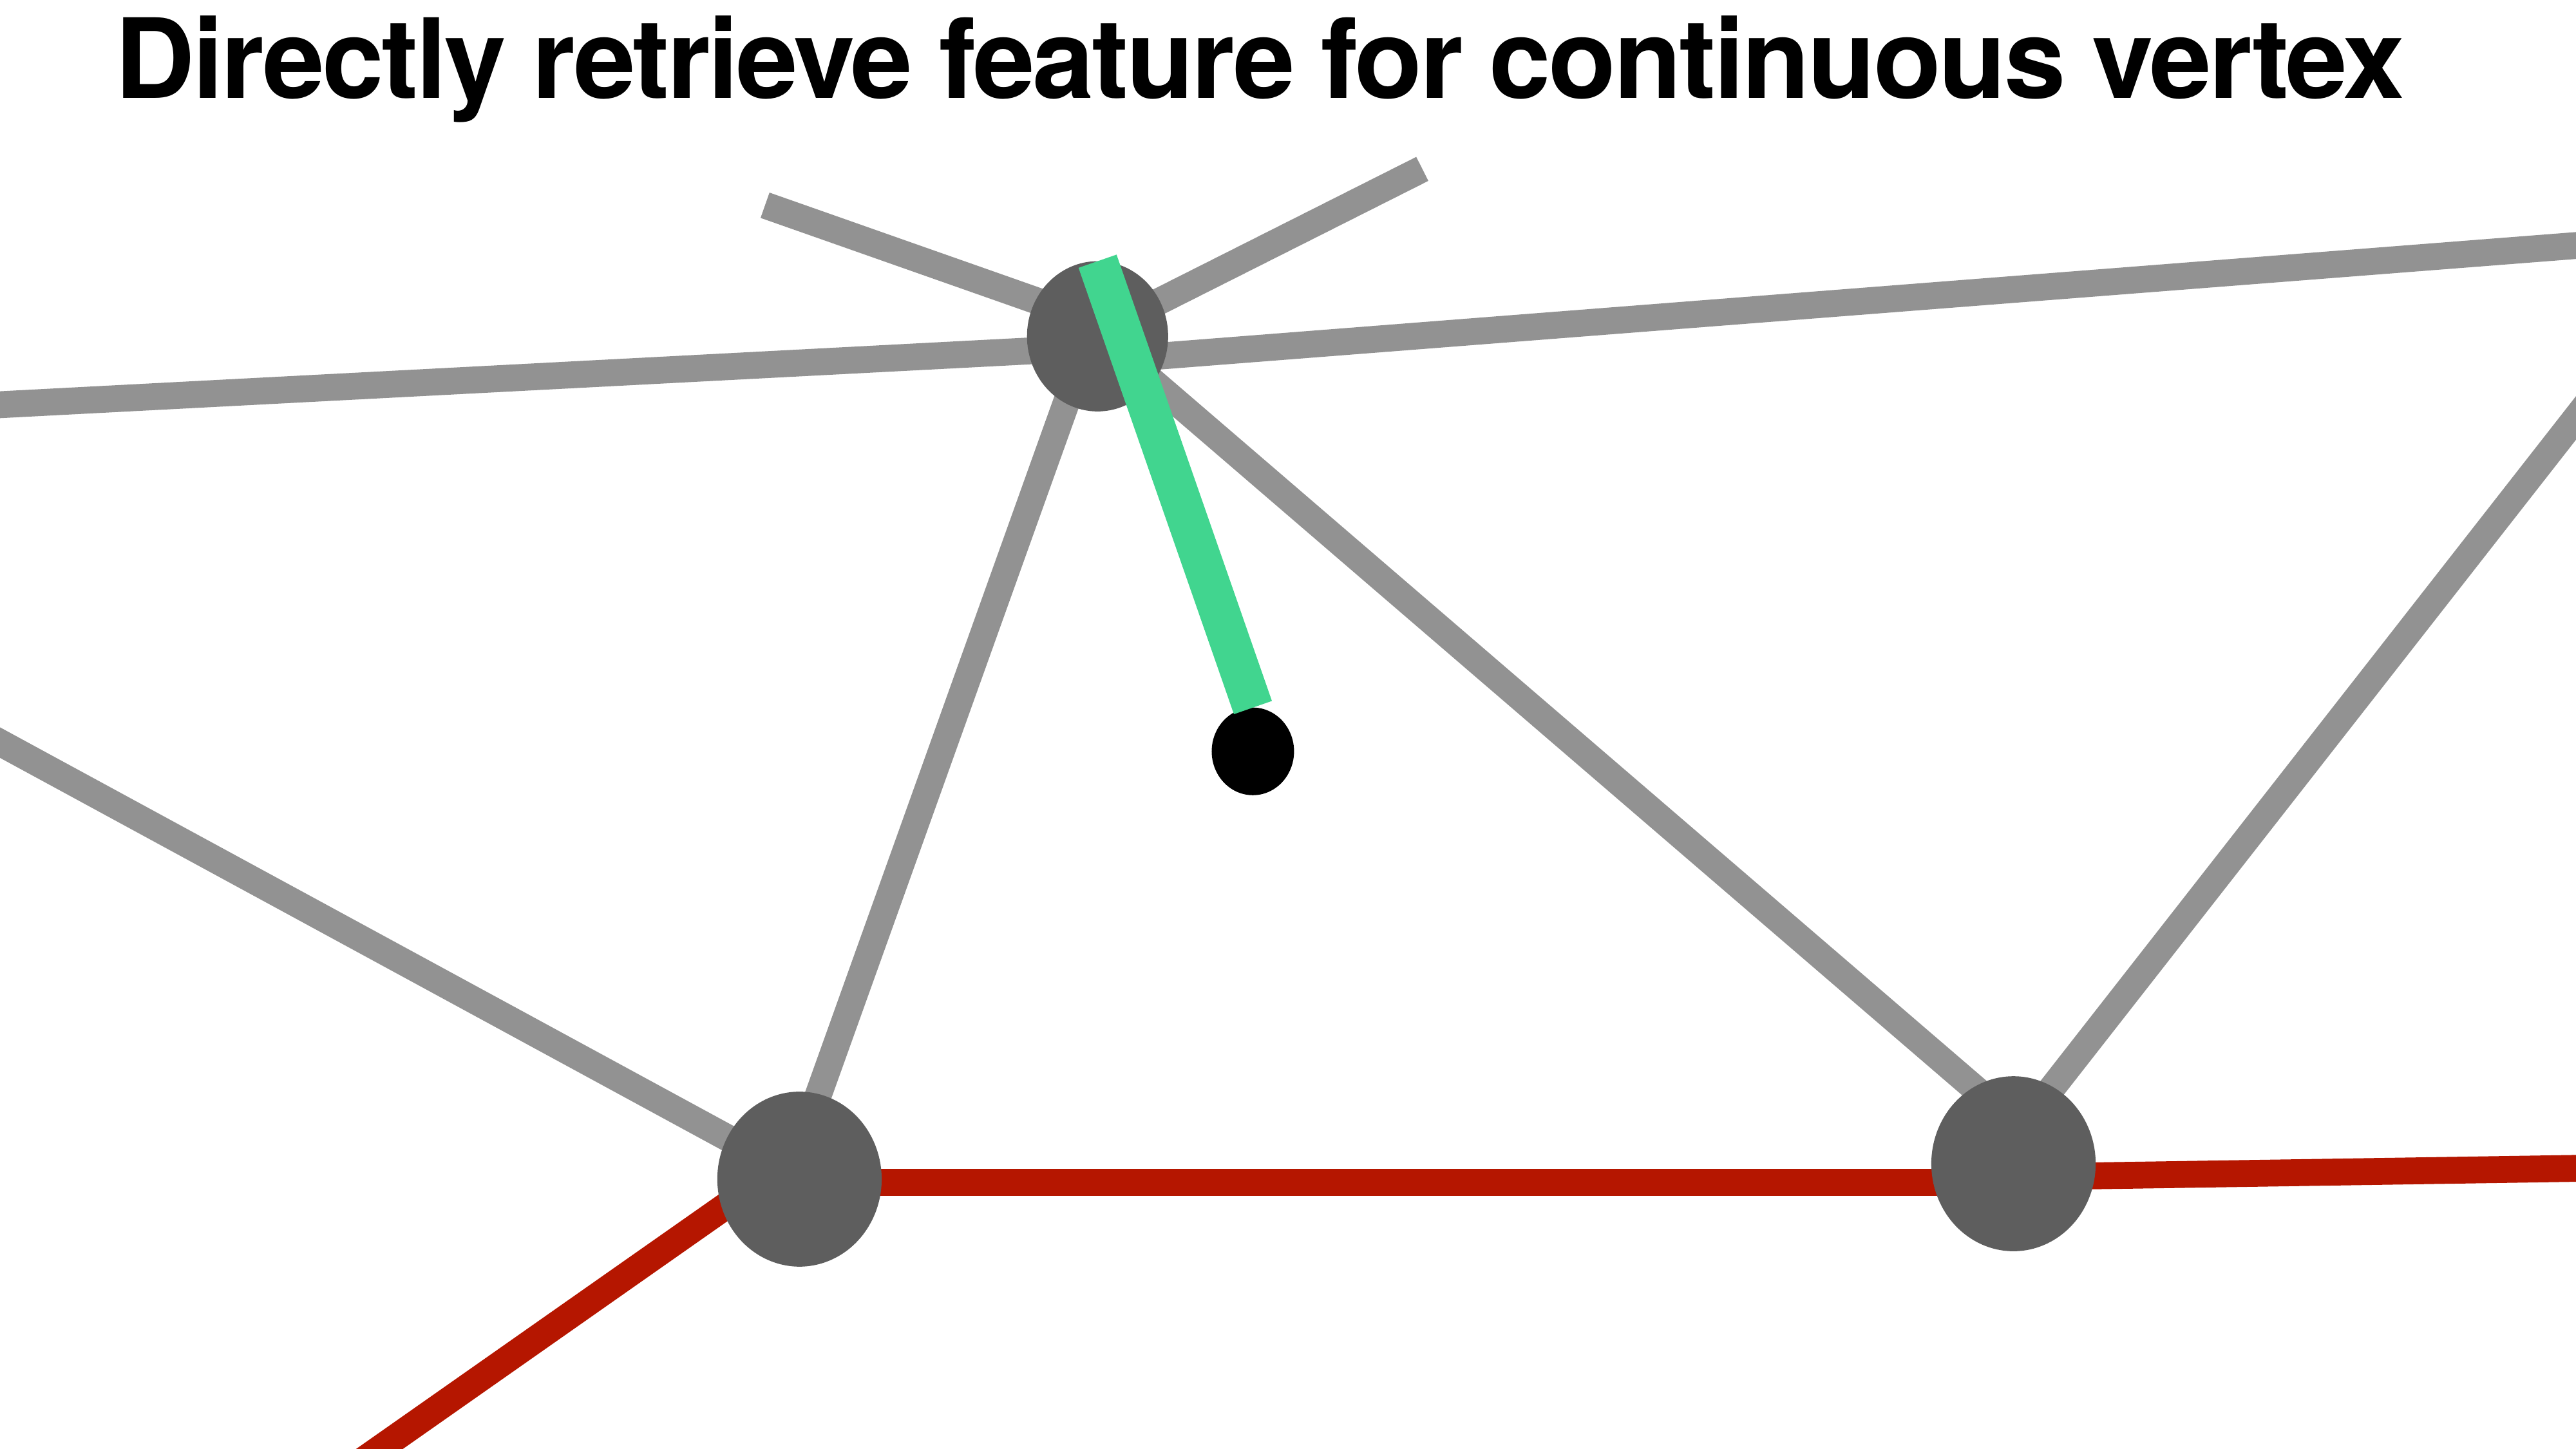

Directly retrieve feature for continuous vertex

57